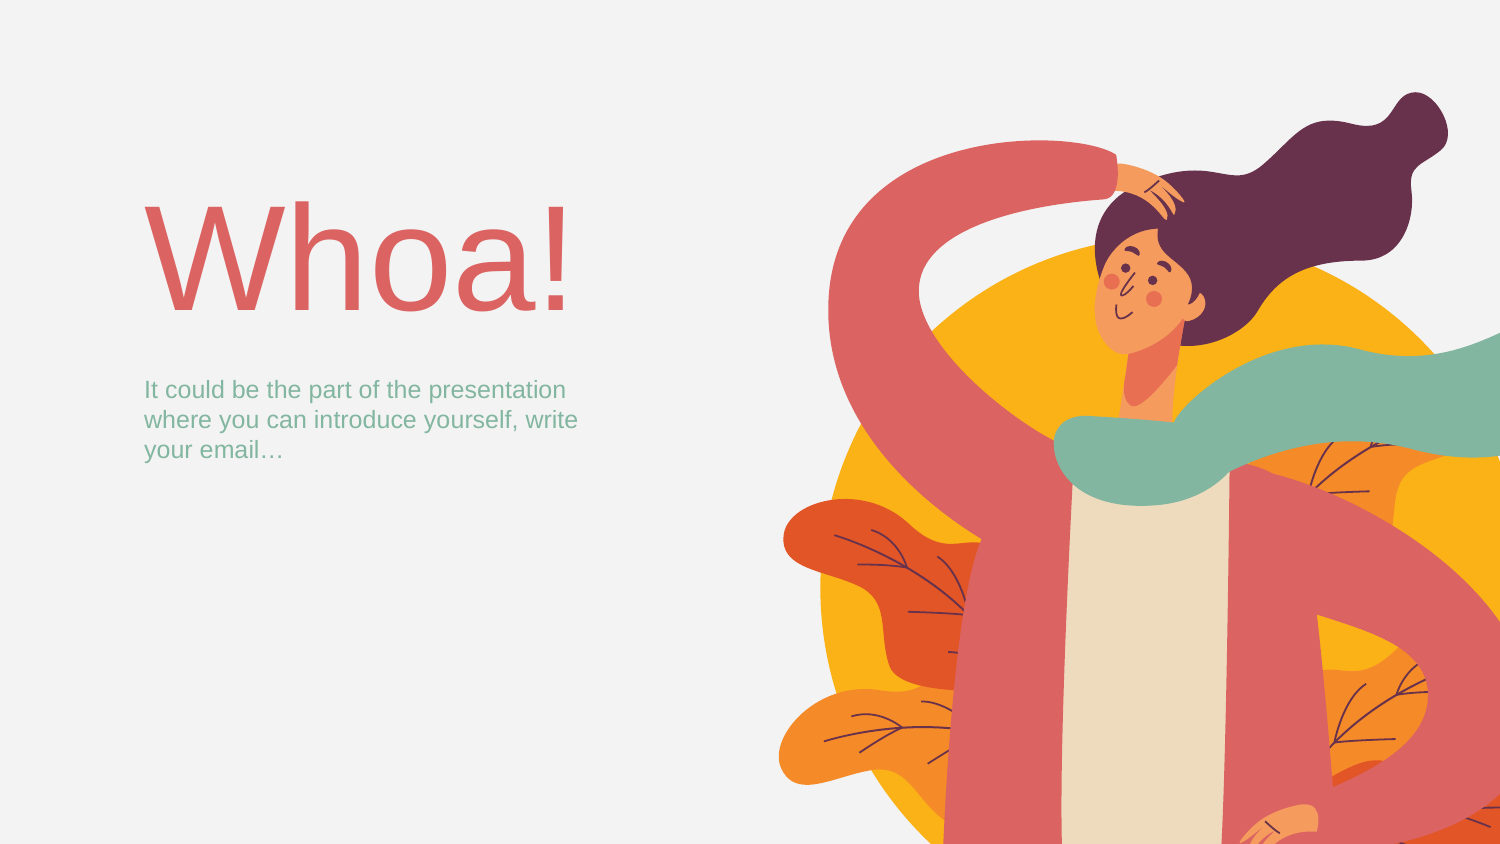

# Whoa!

It could be the part of the presentation
where you can introduce yourself, write your email…